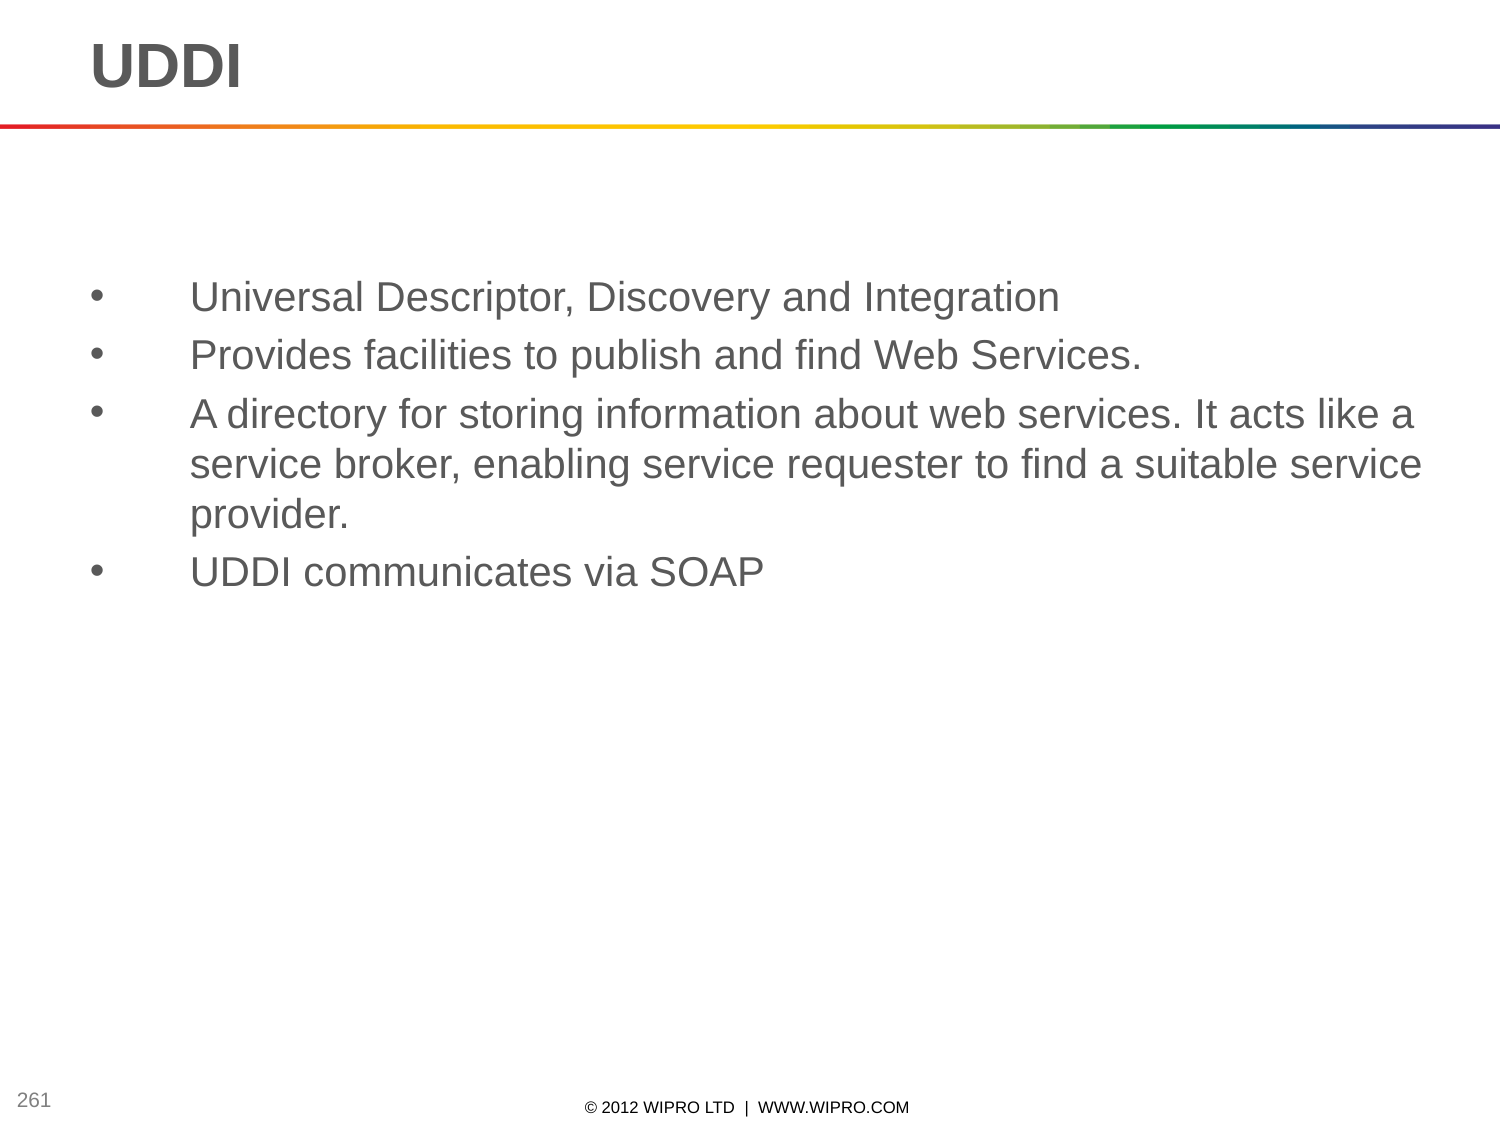

# UDDI
Universal Descriptor, Discovery and Integration
Provides facilities to publish and find Web Services.
A directory for storing information about web services. It acts like a service broker, enabling service requester to find a suitable service provider.
UDDI communicates via SOAP